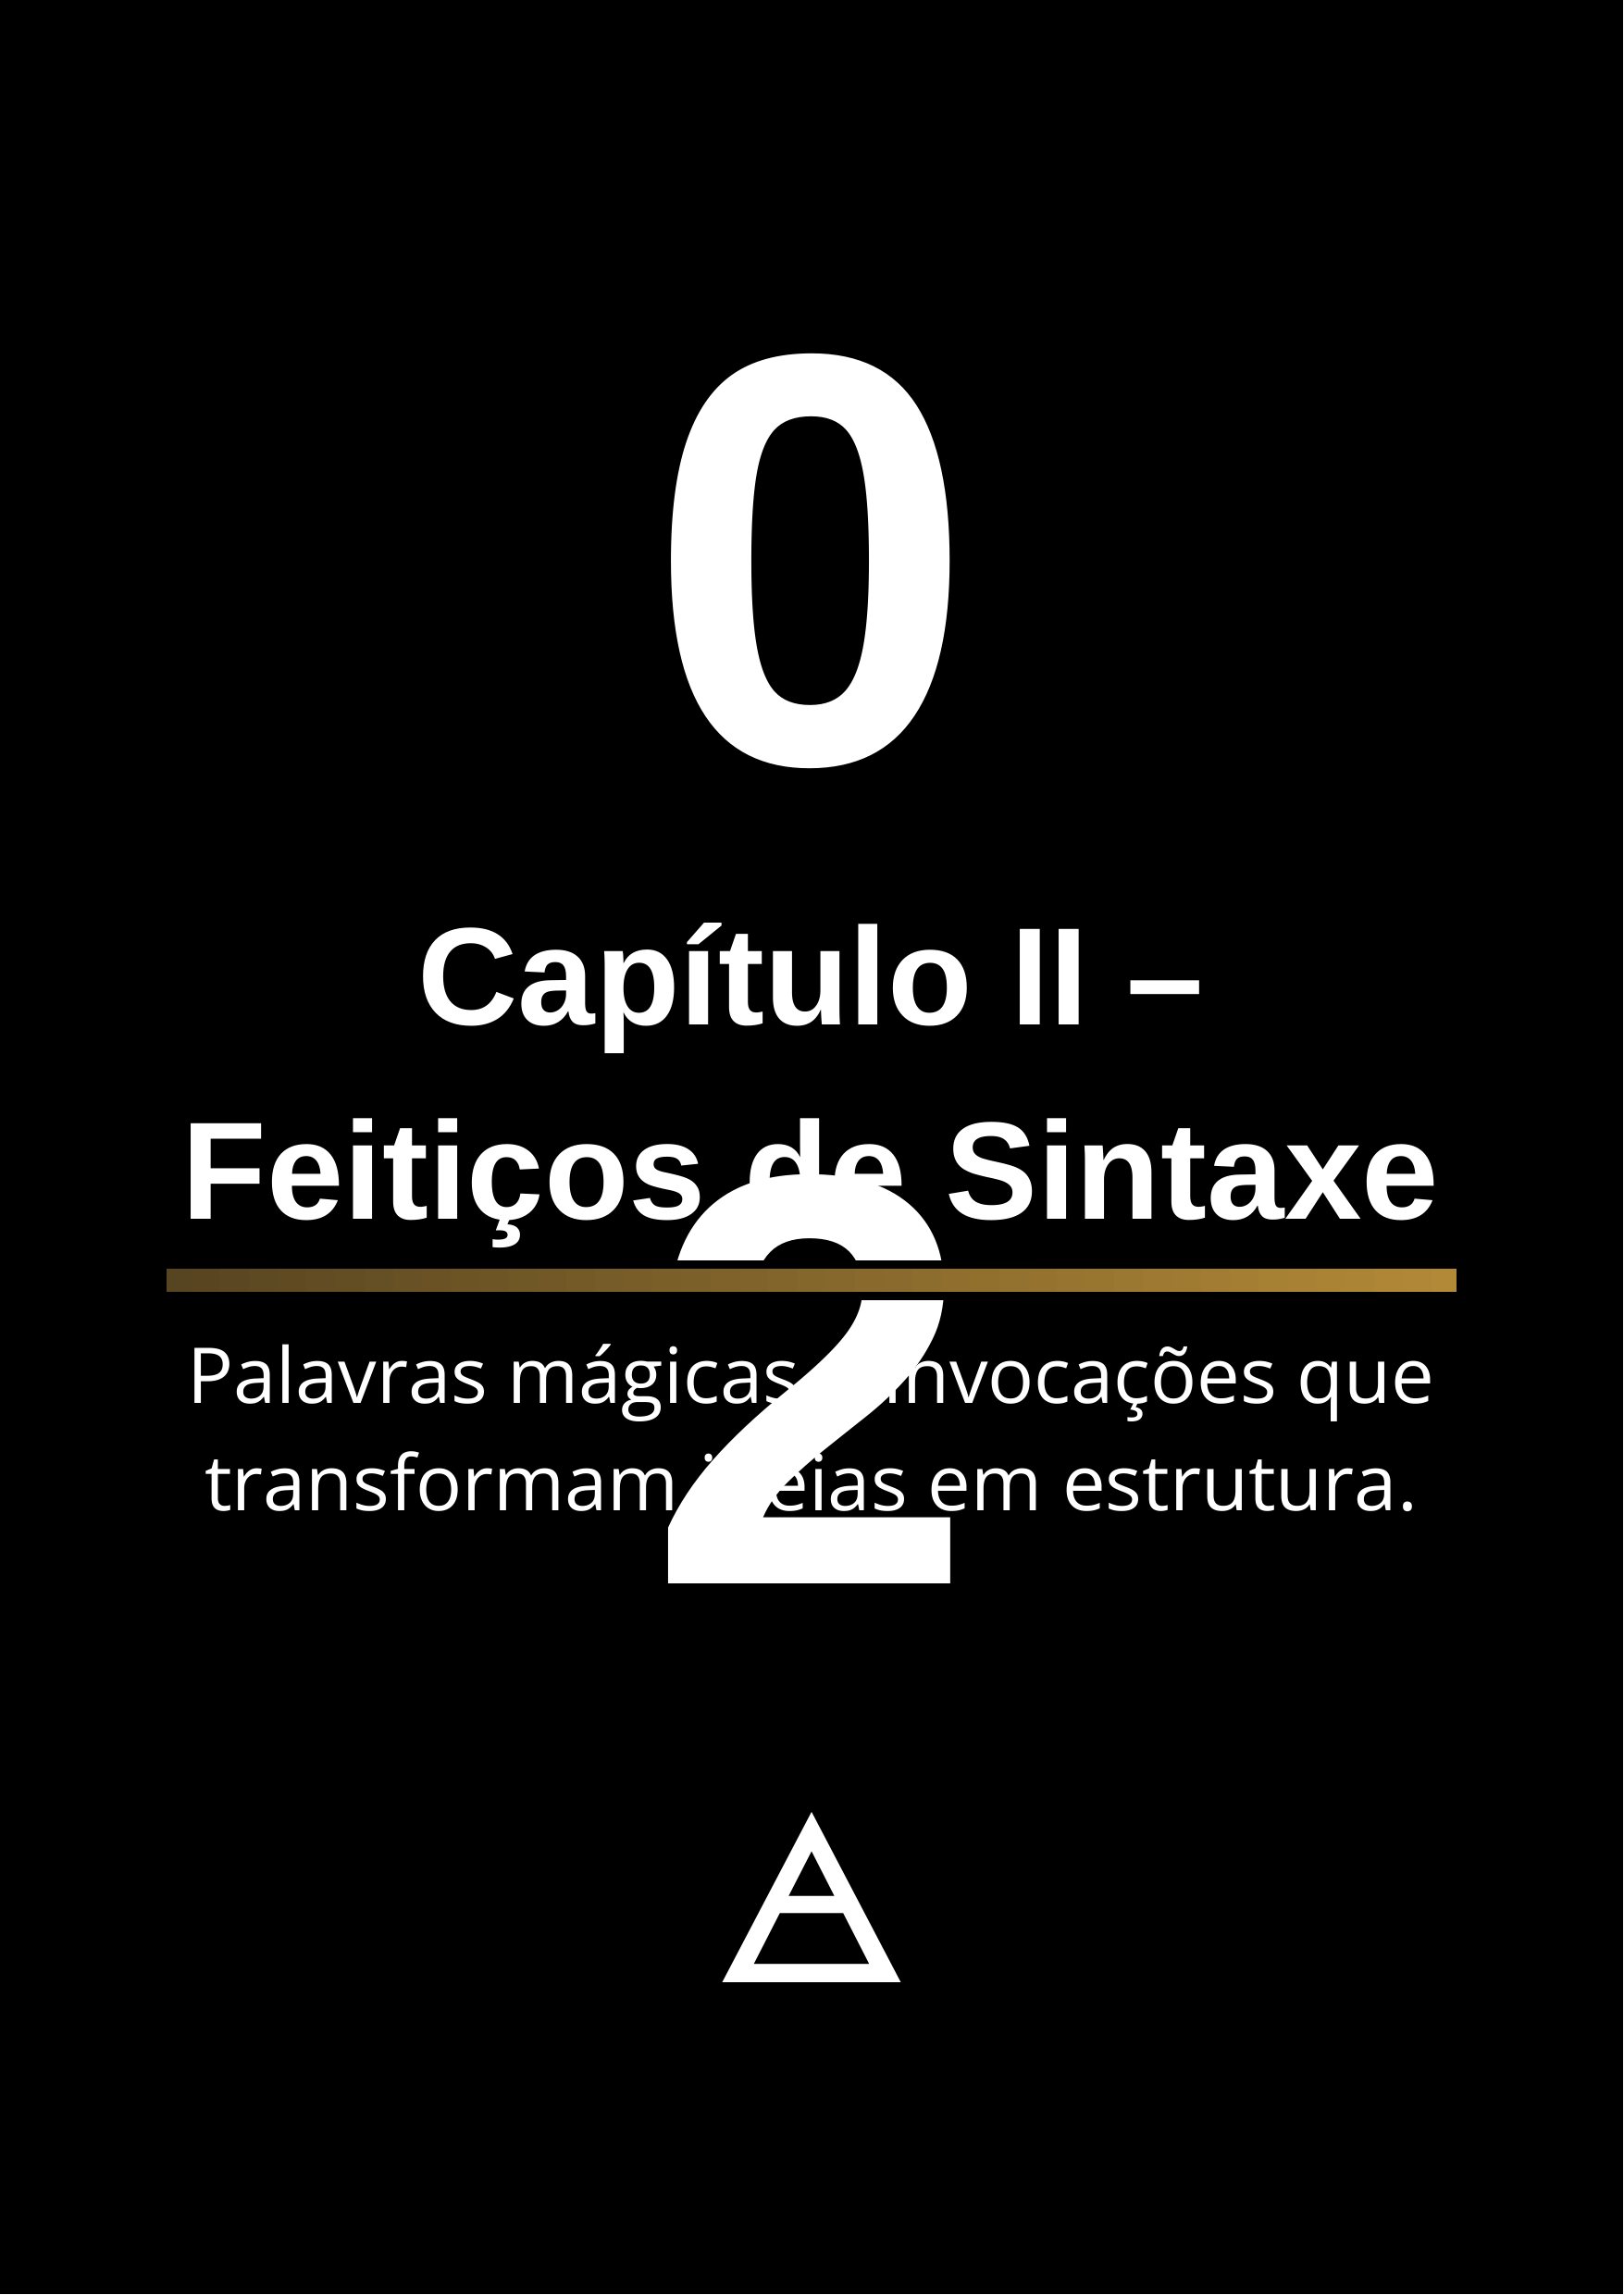

02
Capítulo II – Feitiços de Sintaxe

Palavras mágicas e invocações que transformam ideias em estrutura.
🜁